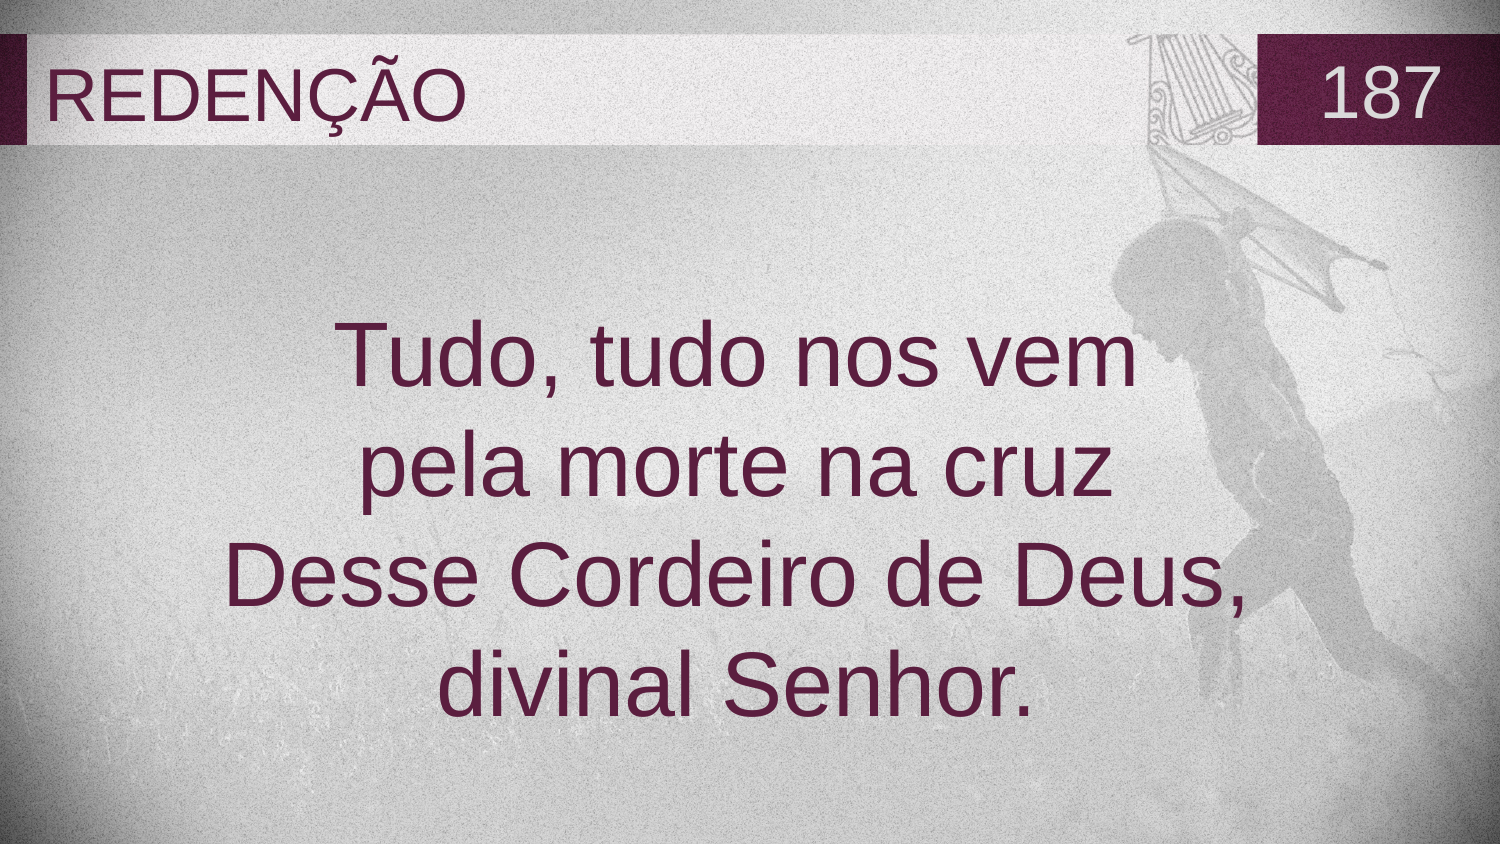

# REDENÇÃO
187
Tudo, tudo nos vem
pela morte na cruz
Desse Cordeiro de Deus,
divinal Senhor.